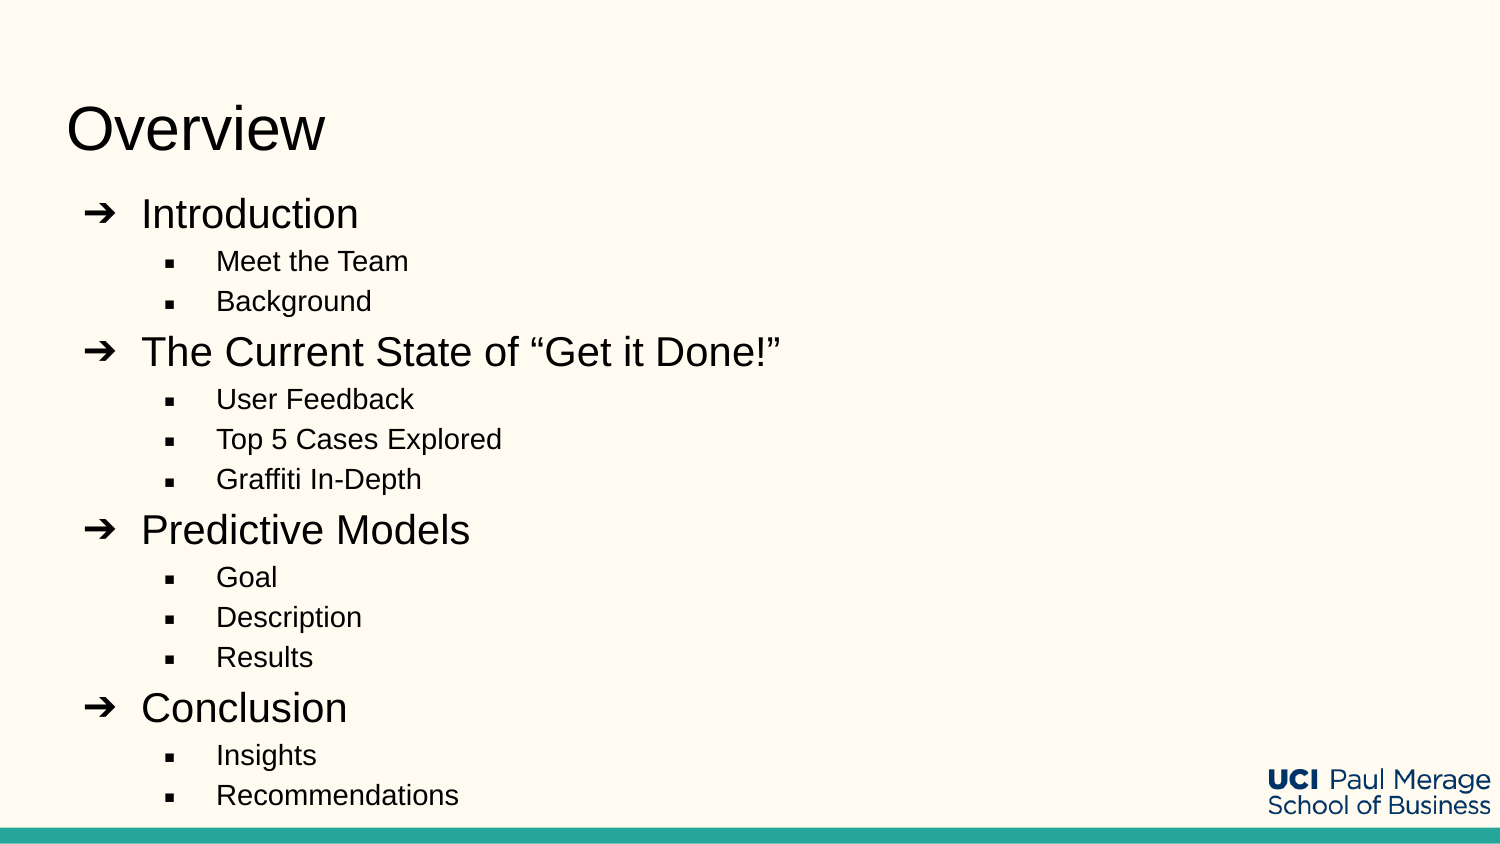

# Overview
Introduction
Meet the Team
Background
The Current State of “Get it Done!”
User Feedback
Top 5 Cases Explored
Graffiti In-Depth
Predictive Models
Goal
Description
Results
Conclusion
Insights
Recommendations